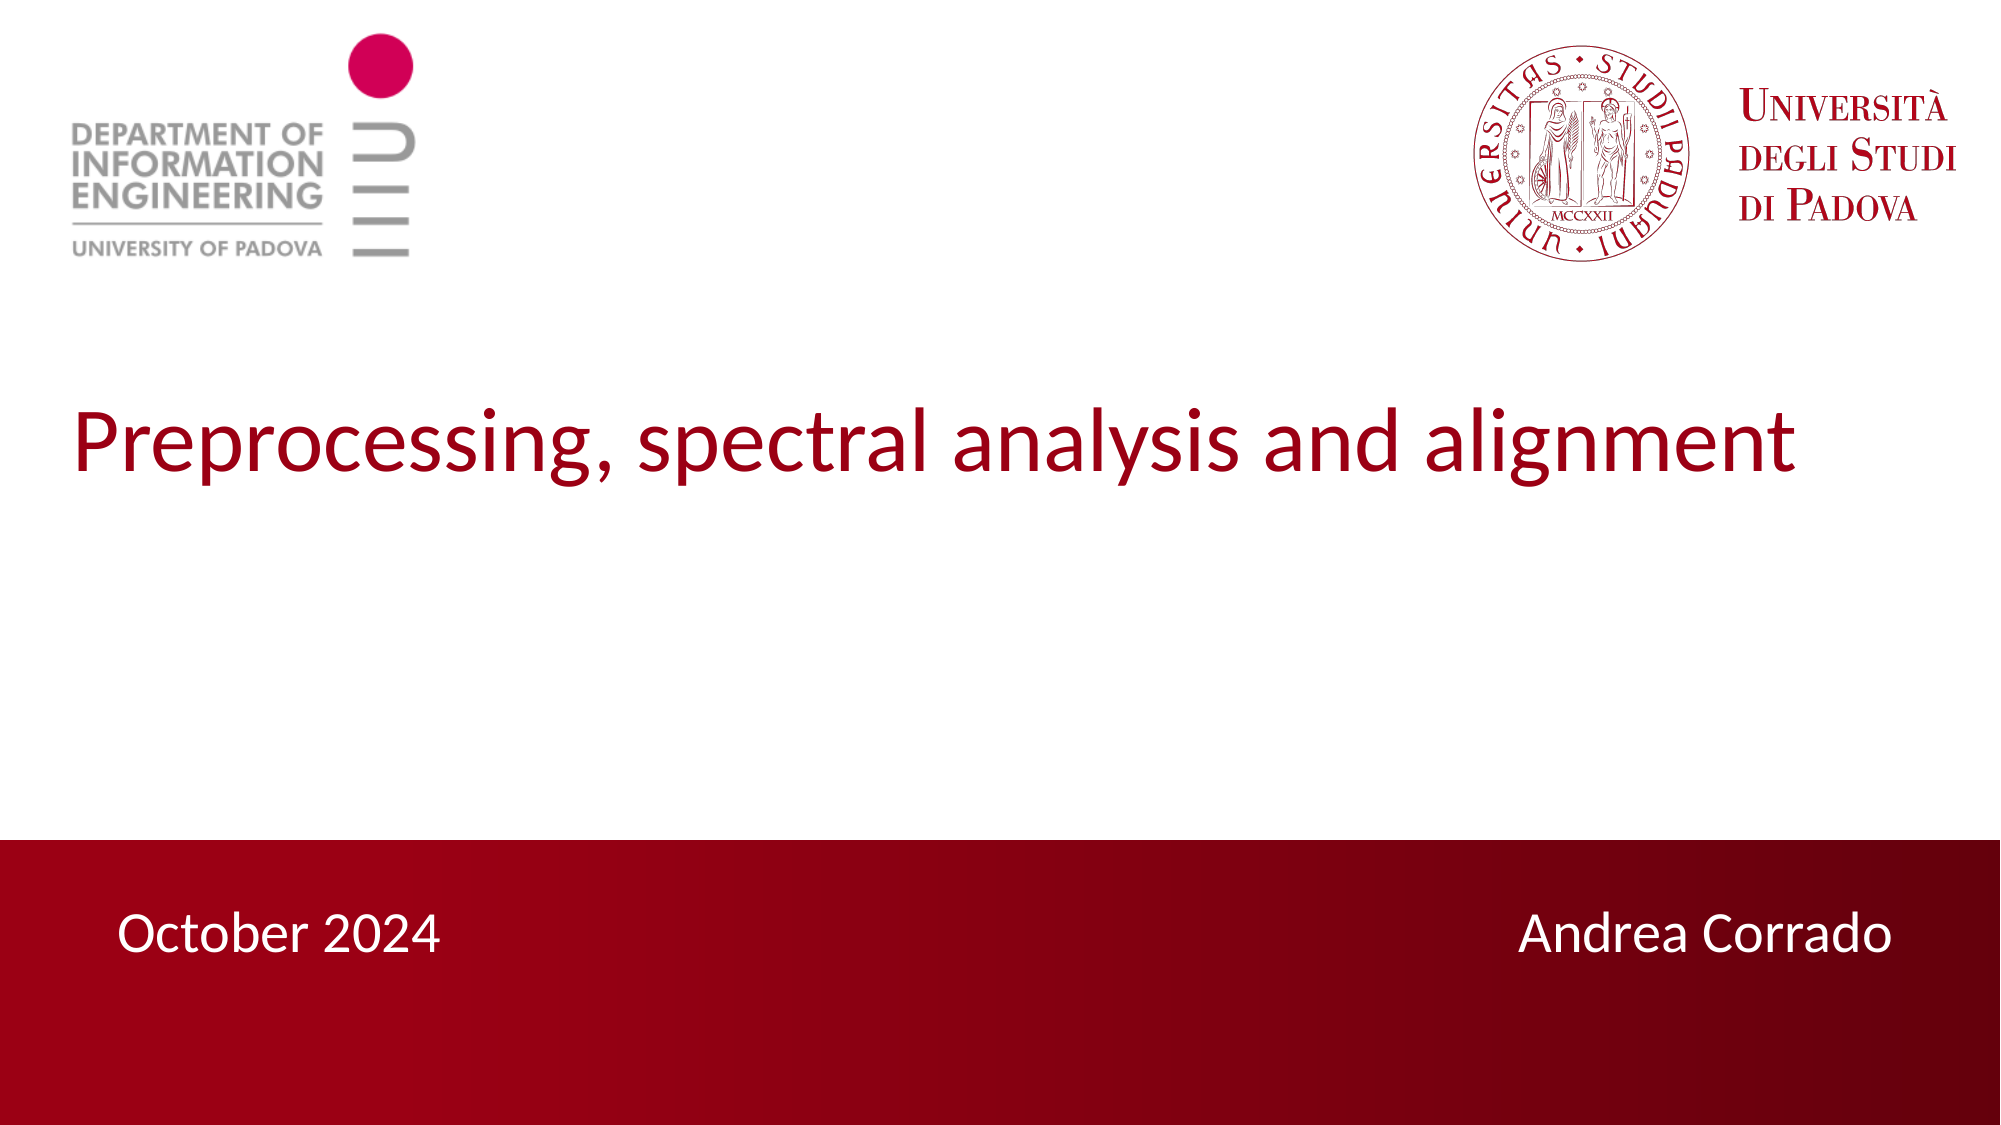

Preprocessing, spectral analysis and alignment

Andrea Corrado
October 2024